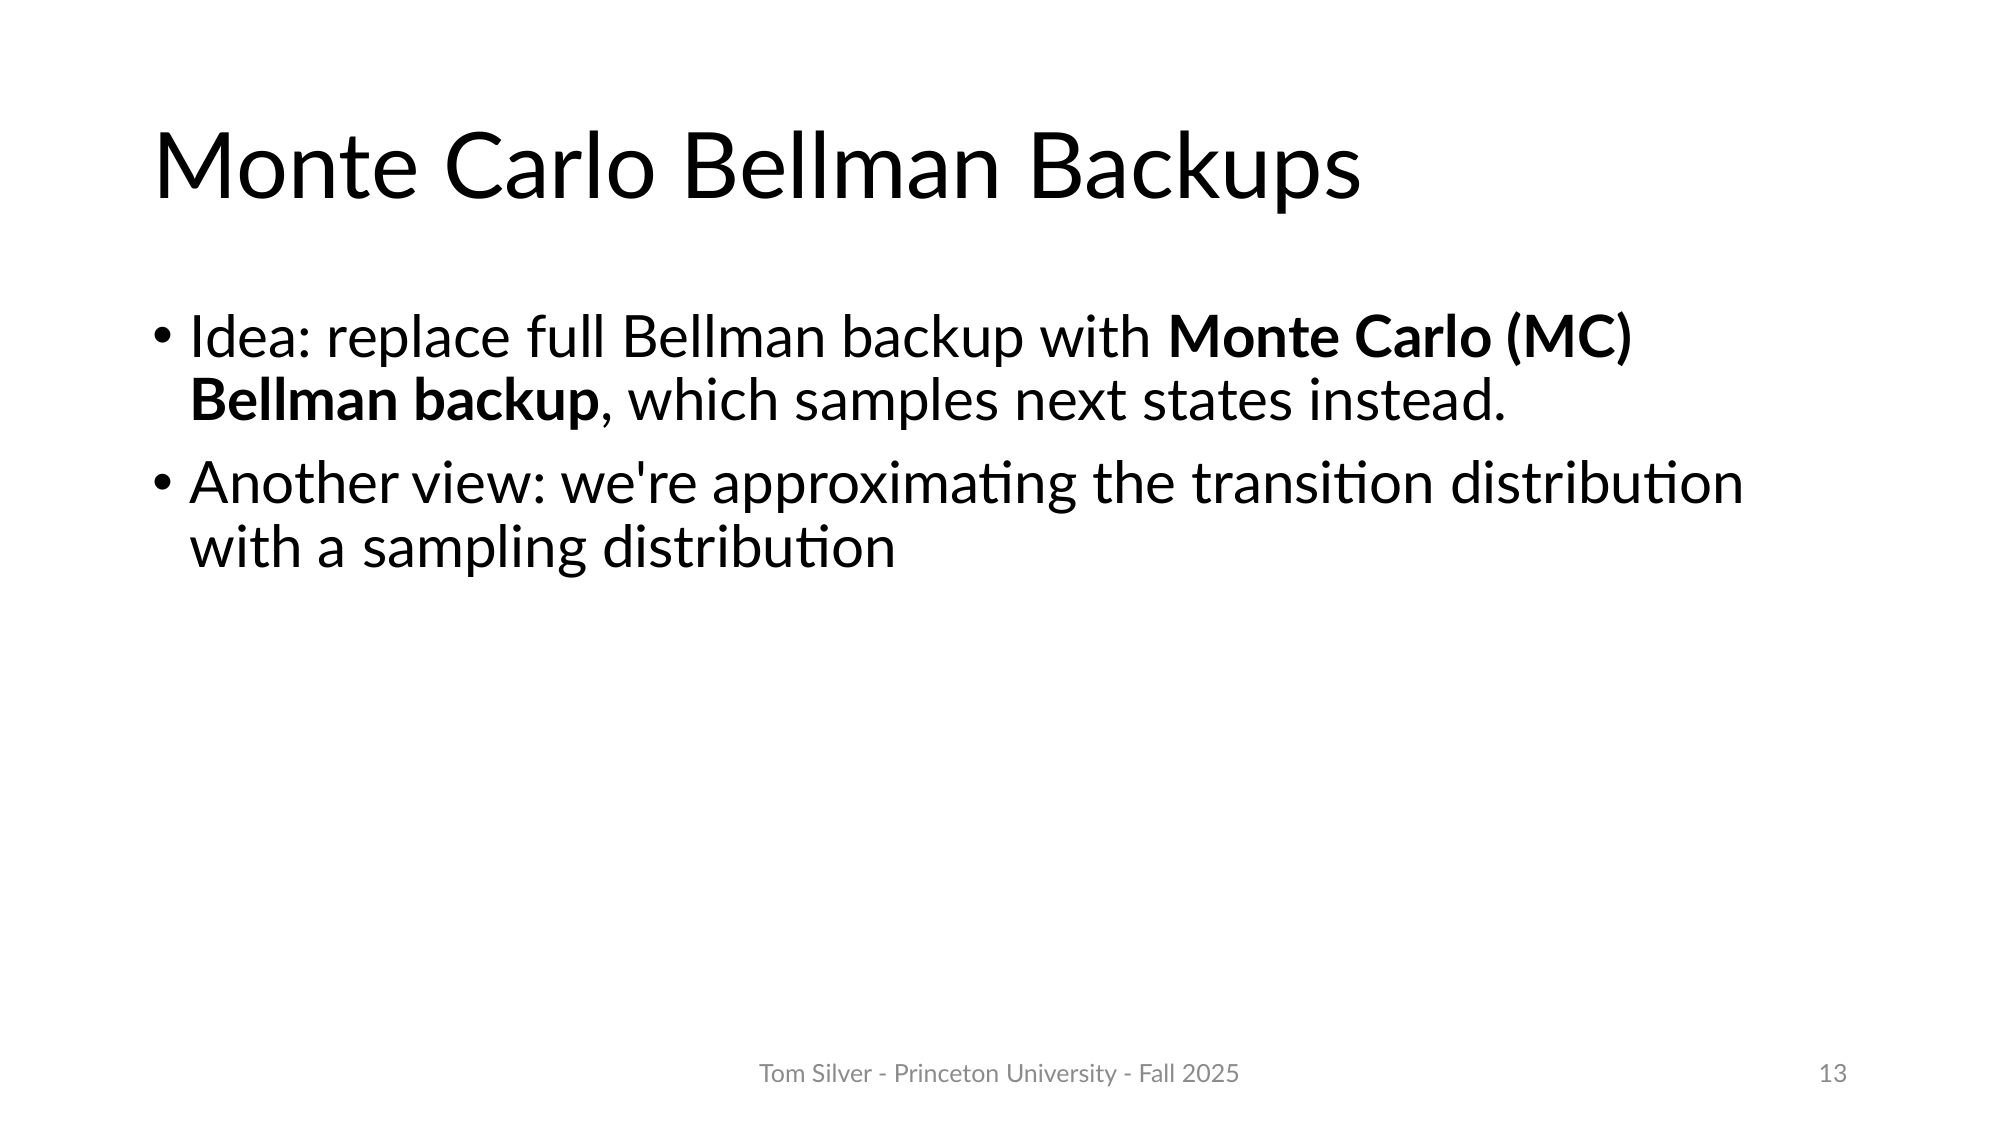

# Monte Carlo Bellman Backups
Idea: replace full Bellman backup with Monte Carlo (MC) Bellman backup, which samples next states instead.
Another view: we're approximating the transition distribution with a sampling distribution
Tom Silver - Princeton University - Fall 2025
13